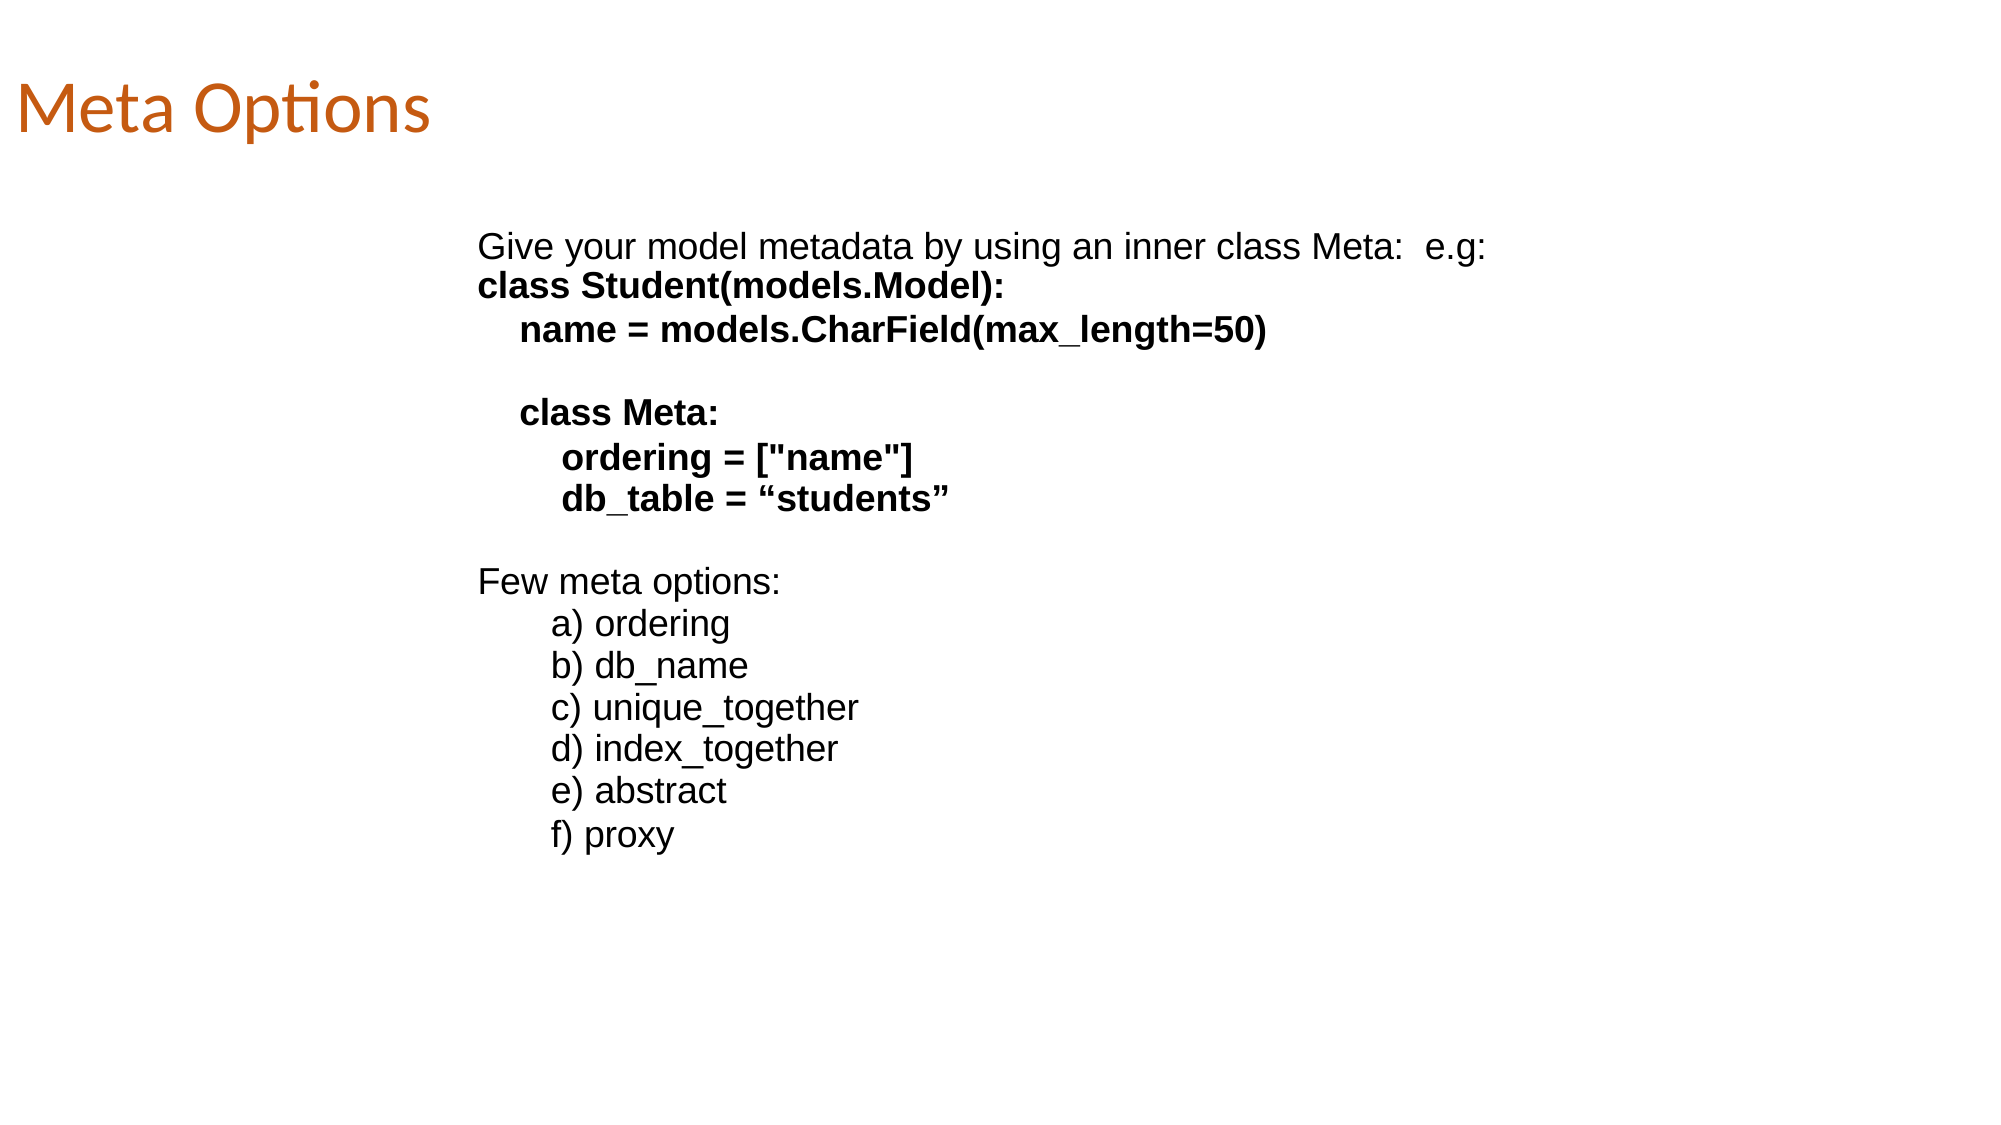

# Meta Options
Give your model metadata by using an inner class Meta:  e.g:
class Student(models.Model):
name = models.CharField(max_length=50)

class Meta:
ordering = ["name"]  db_table = “students”

Few meta options:
ordering
db_name
unique_together
index_together
abstract
proxy